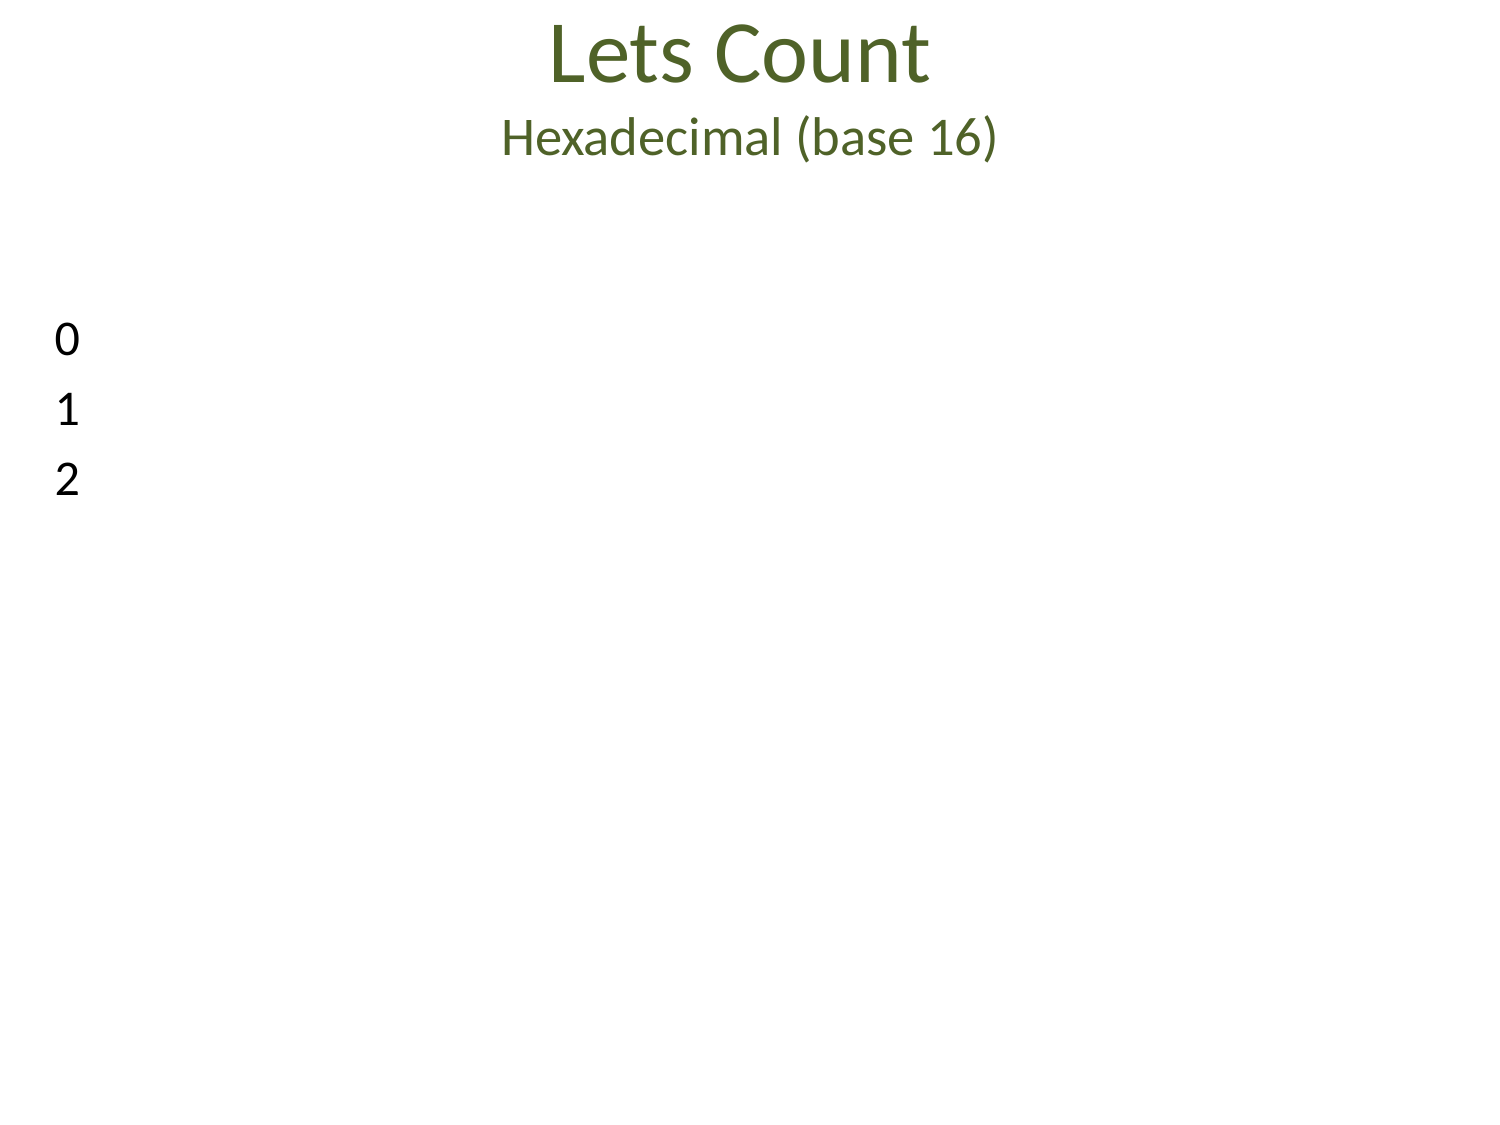

# Lets Count Hexadecimal (base 16)
0
1
2